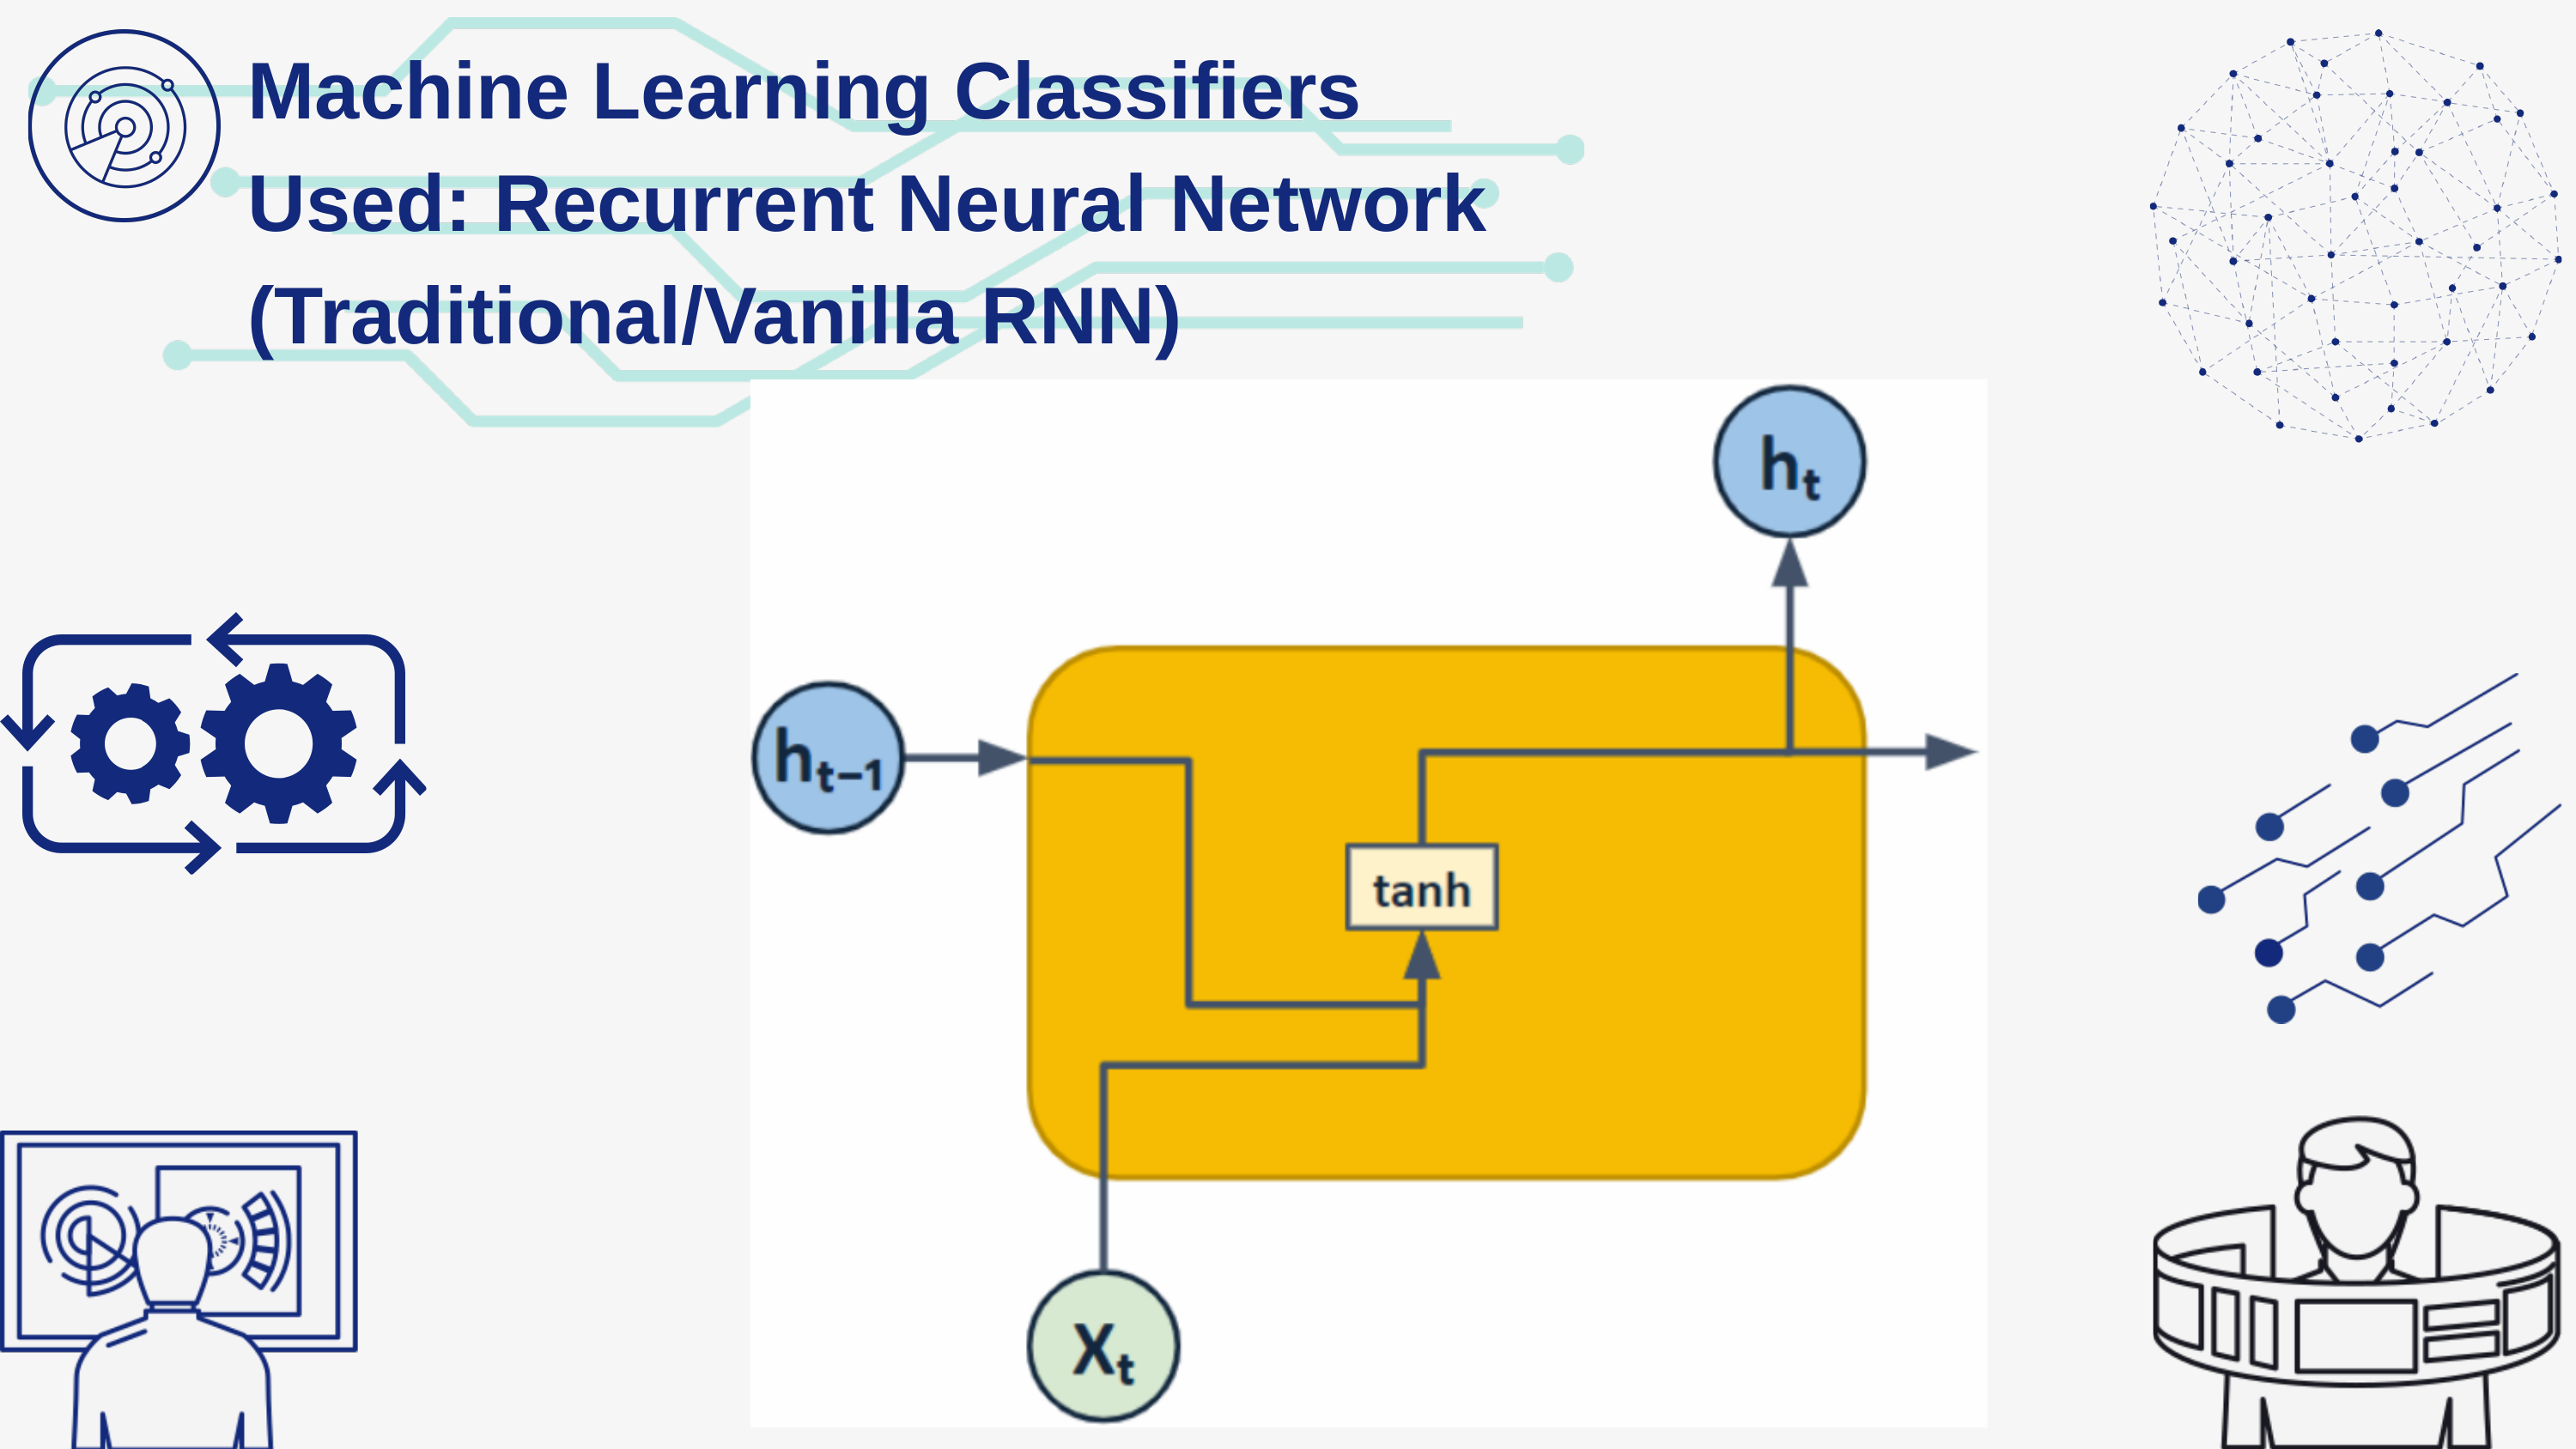

Machine Learning Classifiers Used: Recurrent Neural Network (Traditional/Vanilla RNN)